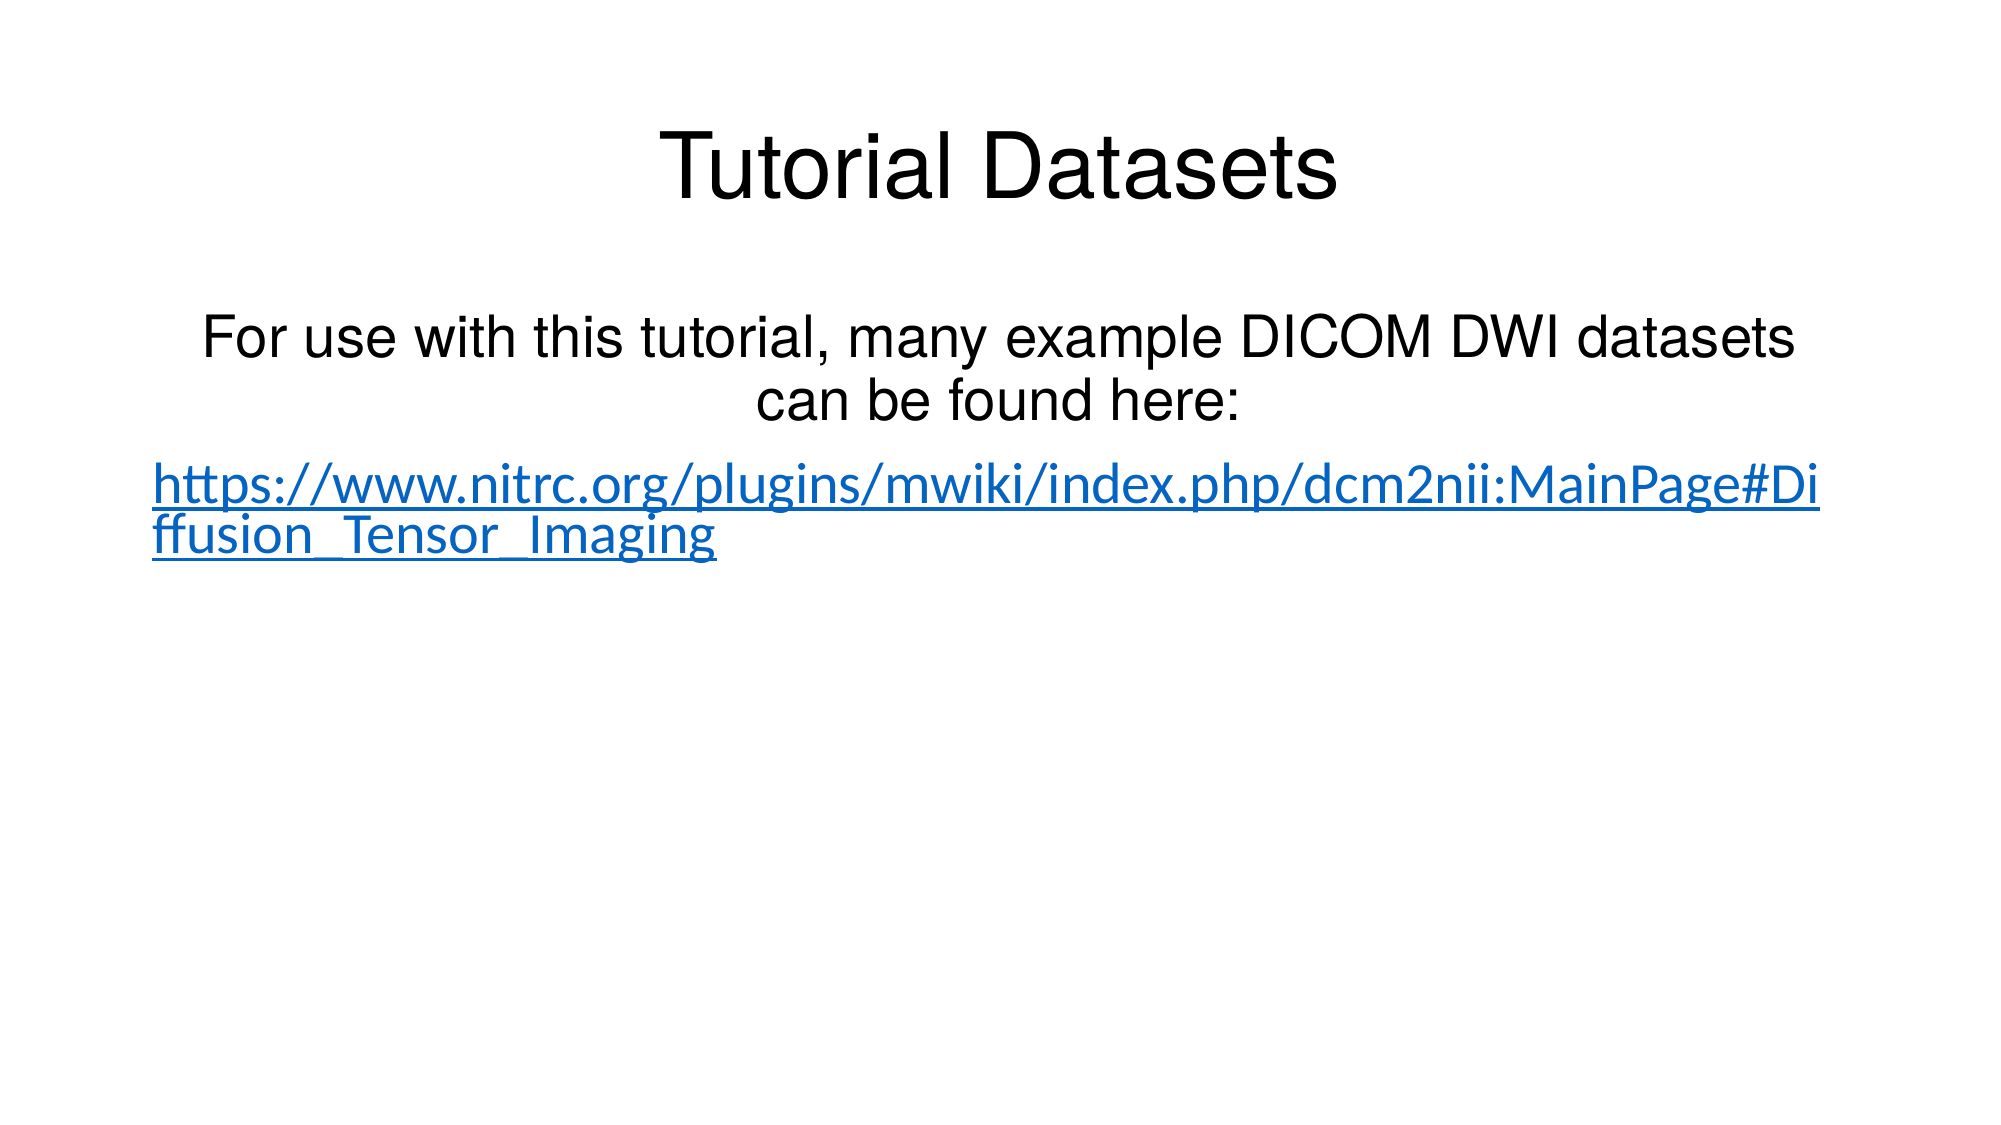

# Tutorial Datasets
For use with this tutorial, many example DICOM DWI datasets can be found here:
https://www.nitrc.org/plugins/mwiki/index.php/dcm2nii:MainPage#Diffusion_Tensor_Imaging